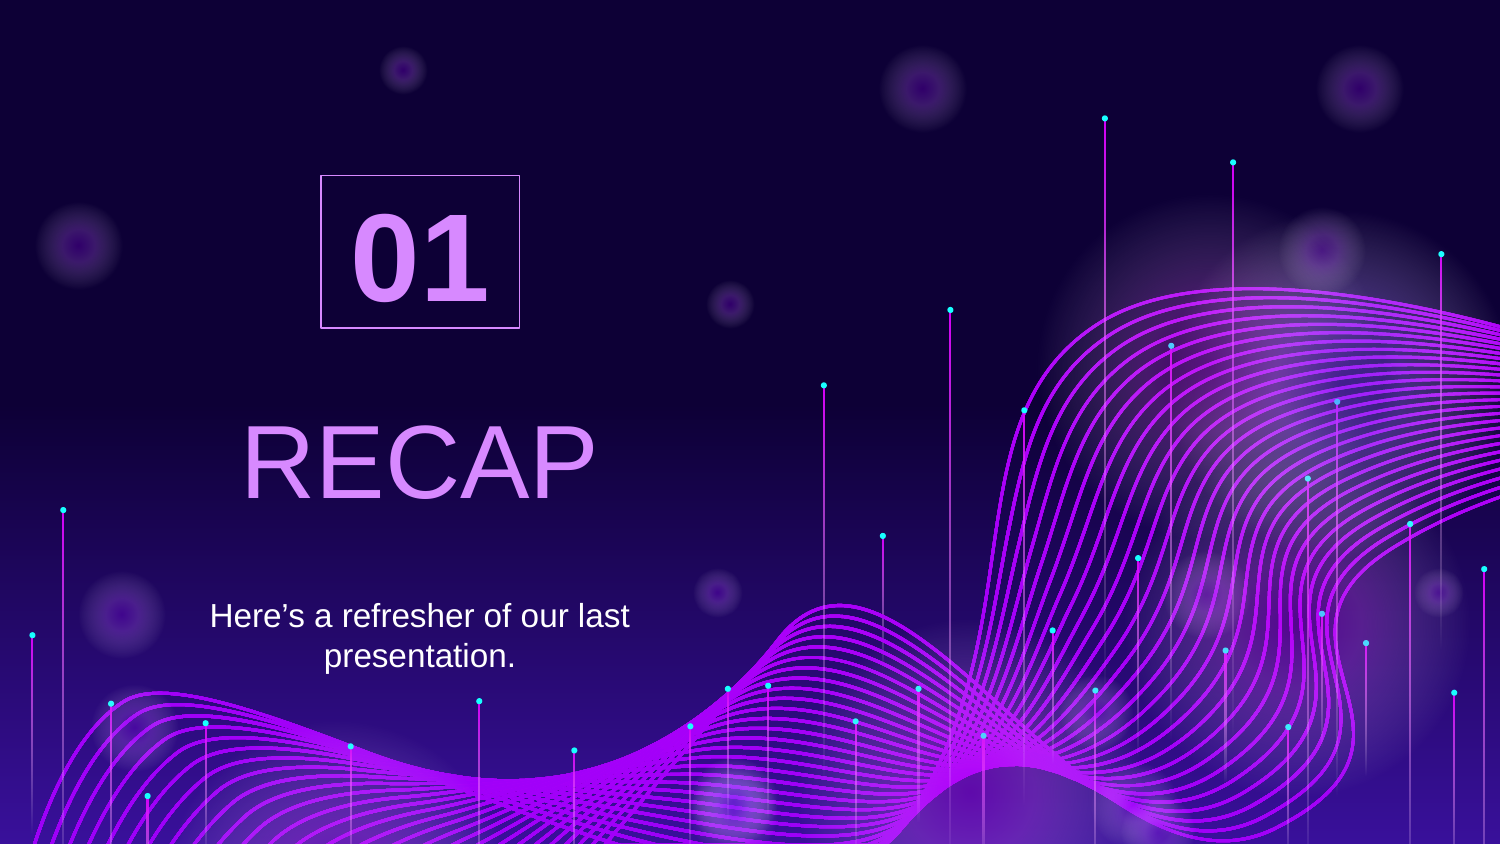

01

# RECAP

Here’s a refresher of our last presentation.